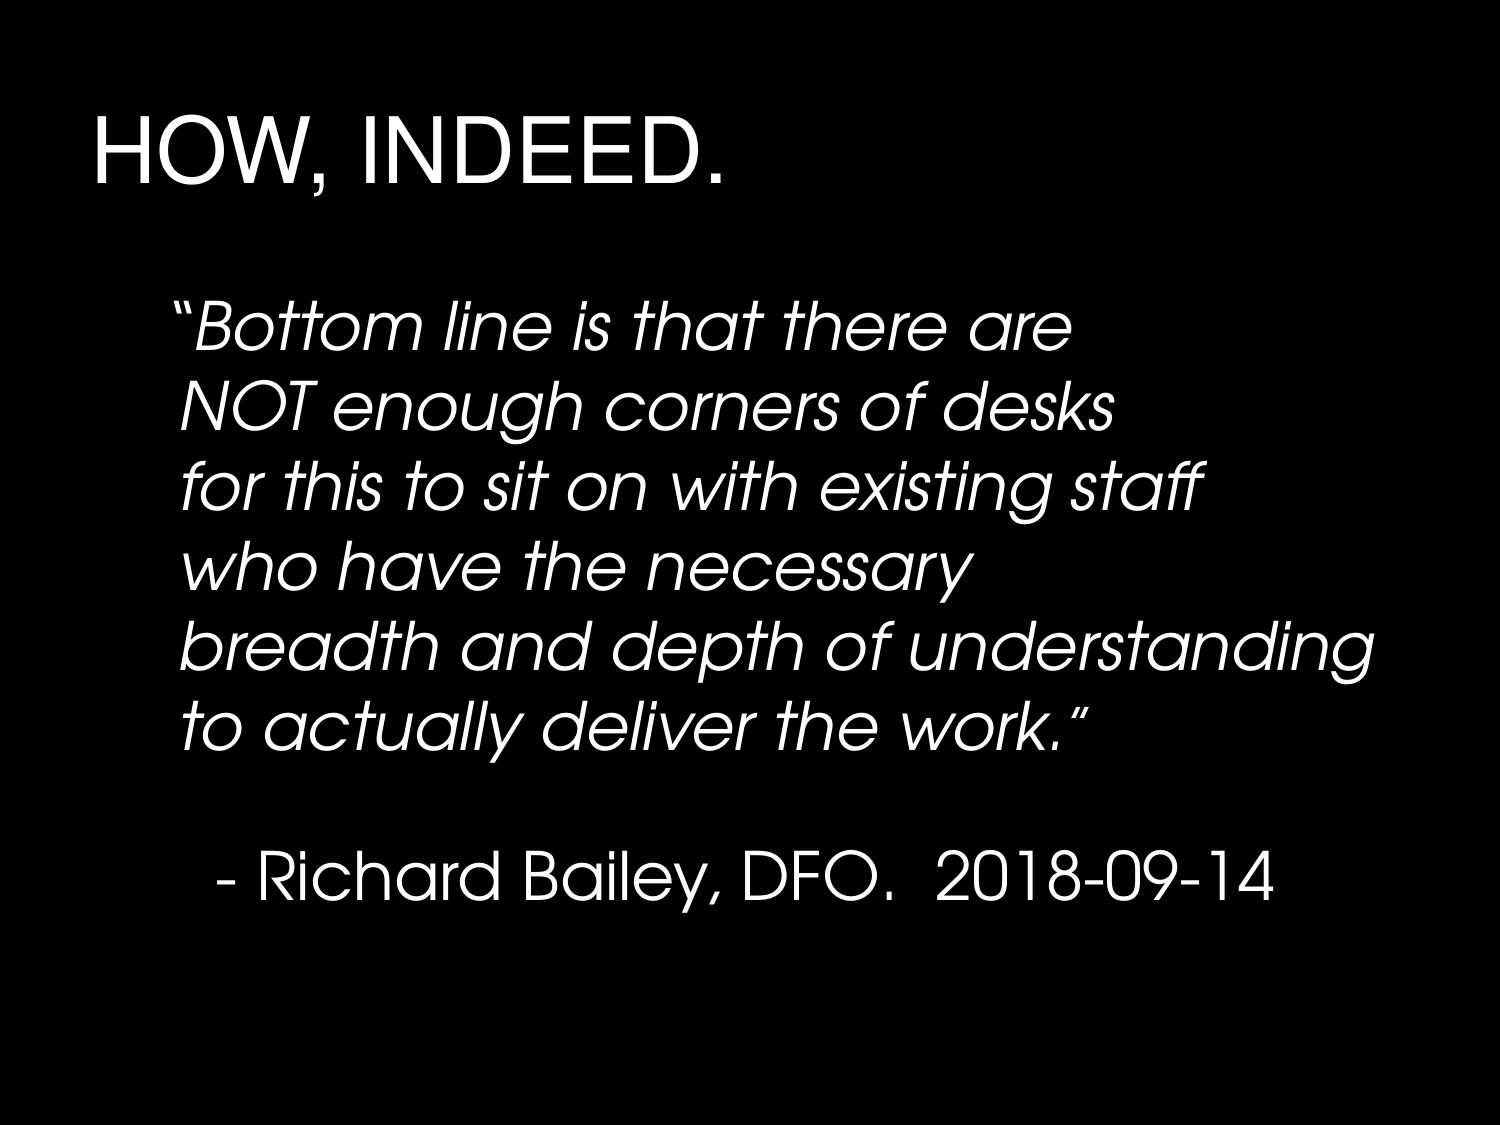

# How, Indeed.
“Bottom line is that there are
 NOT enough corners of desks
 for this to sit on with existing staff
 who have the necessary
 breadth and depth of understanding
 to actually deliver the work.”

   - Richard Bailey, DFO.  2018-09-14